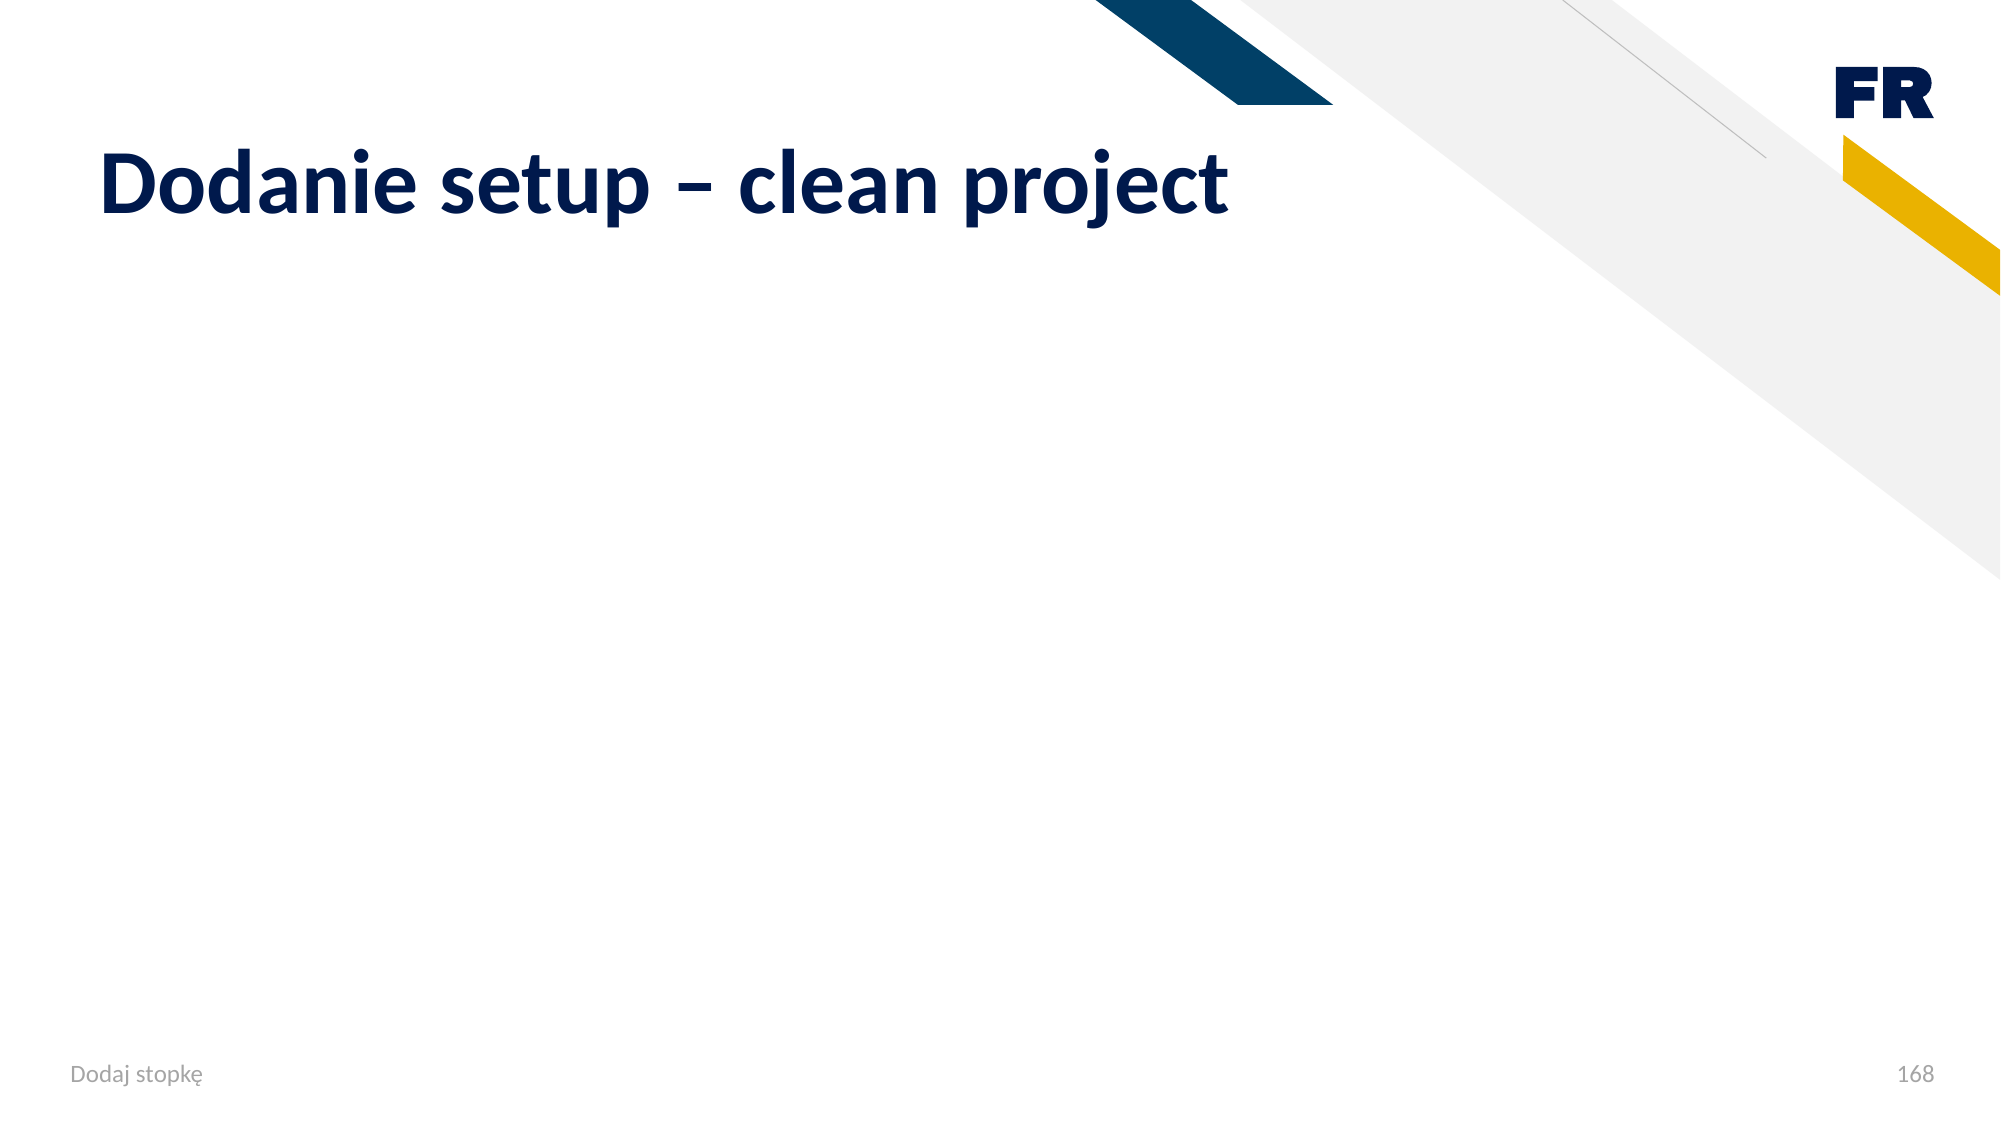

# Dodanie setup – clean project
Dodaj stopkę
168